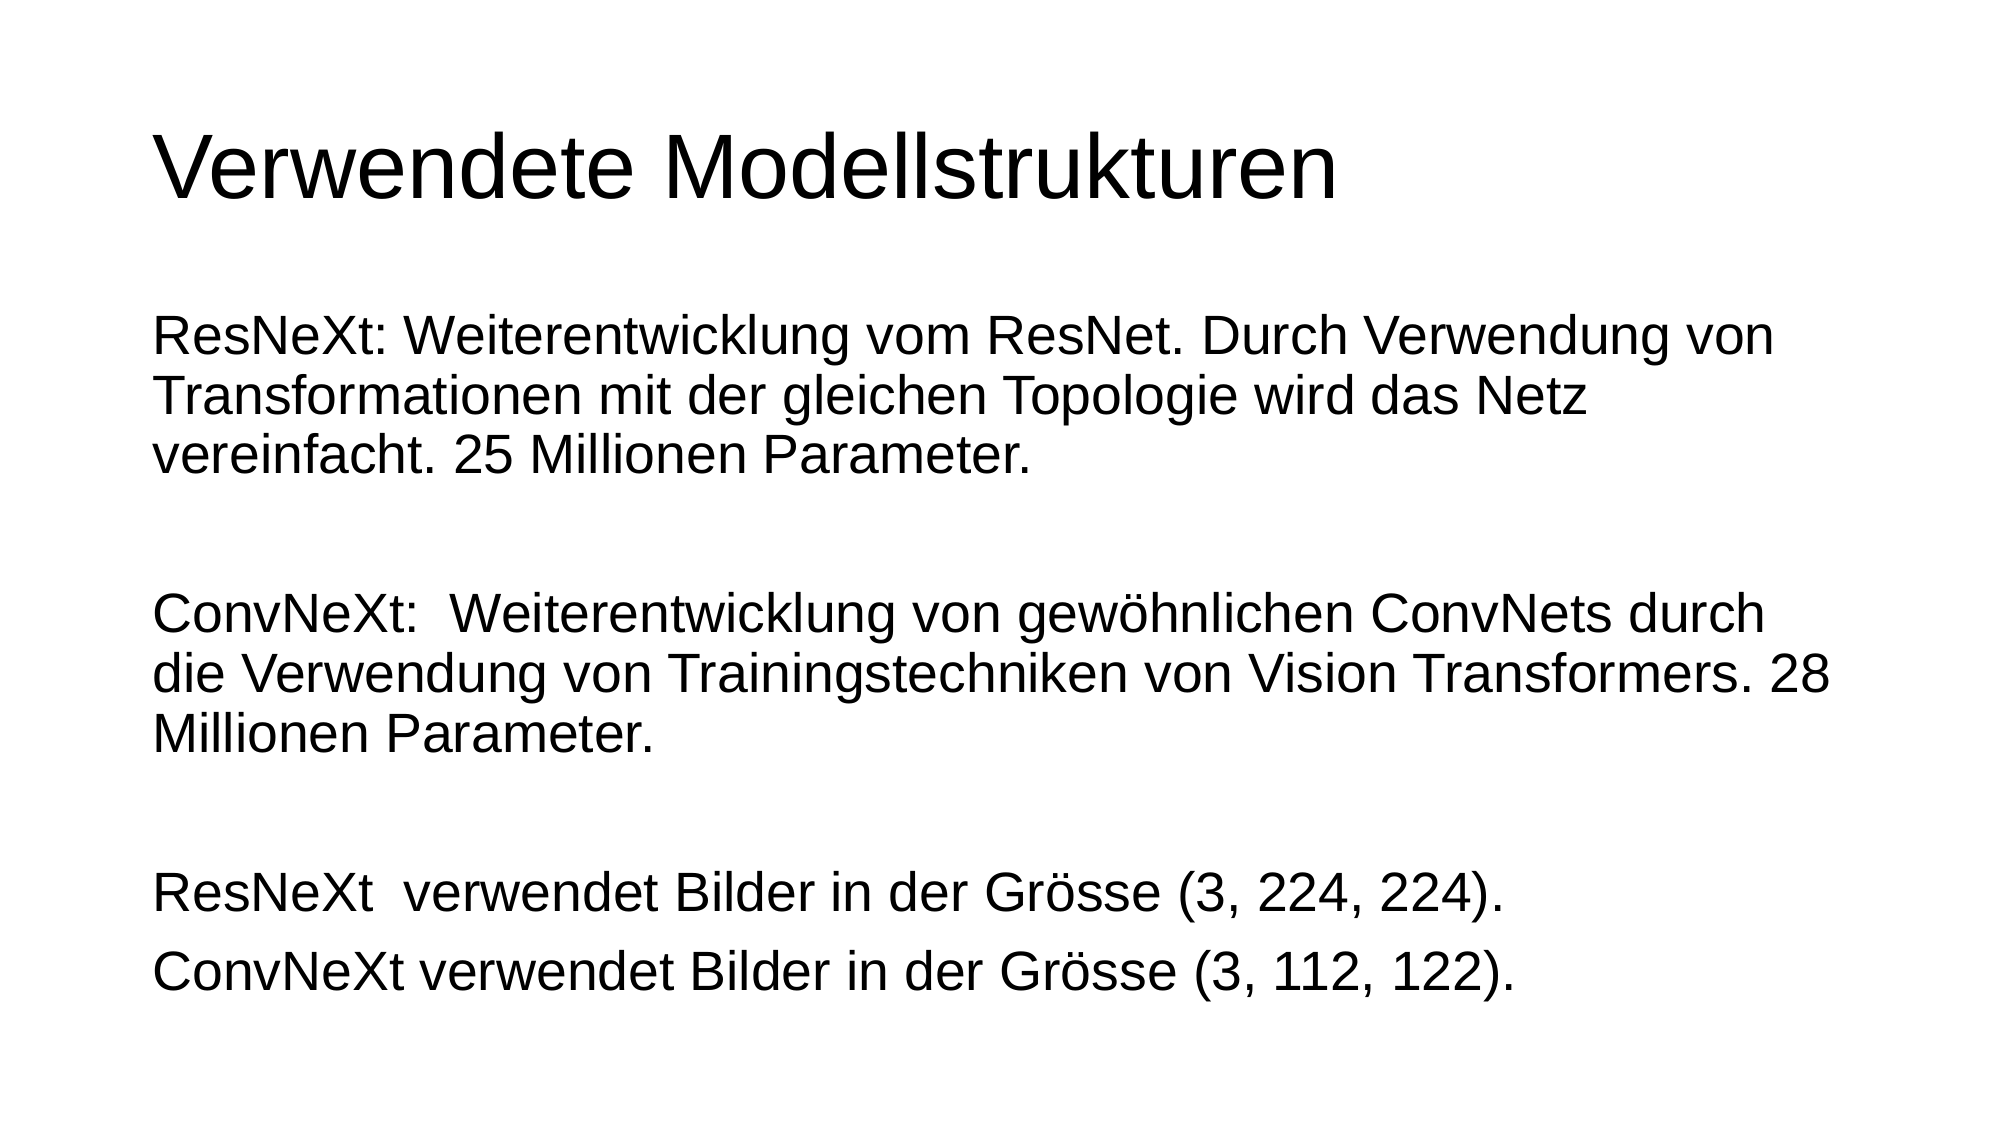

# Verwendete Modellstrukturen
ResNeXt: Weiterentwicklung vom ResNet. Durch Verwendung von Transformationen mit der gleichen Topologie wird das Netz vereinfacht. 25 Millionen Parameter.

ConvNeXt:  Weiterentwicklung von gewöhnlichen ConvNets durch die Verwendung von Trainingstechniken von Vision Transformers. 28 Millionen Parameter.

ResNeXt  verwendet Bilder in der Grösse (3, 224, 224).
ConvNeXt verwendet Bilder in der Grösse (3, 112, 122).